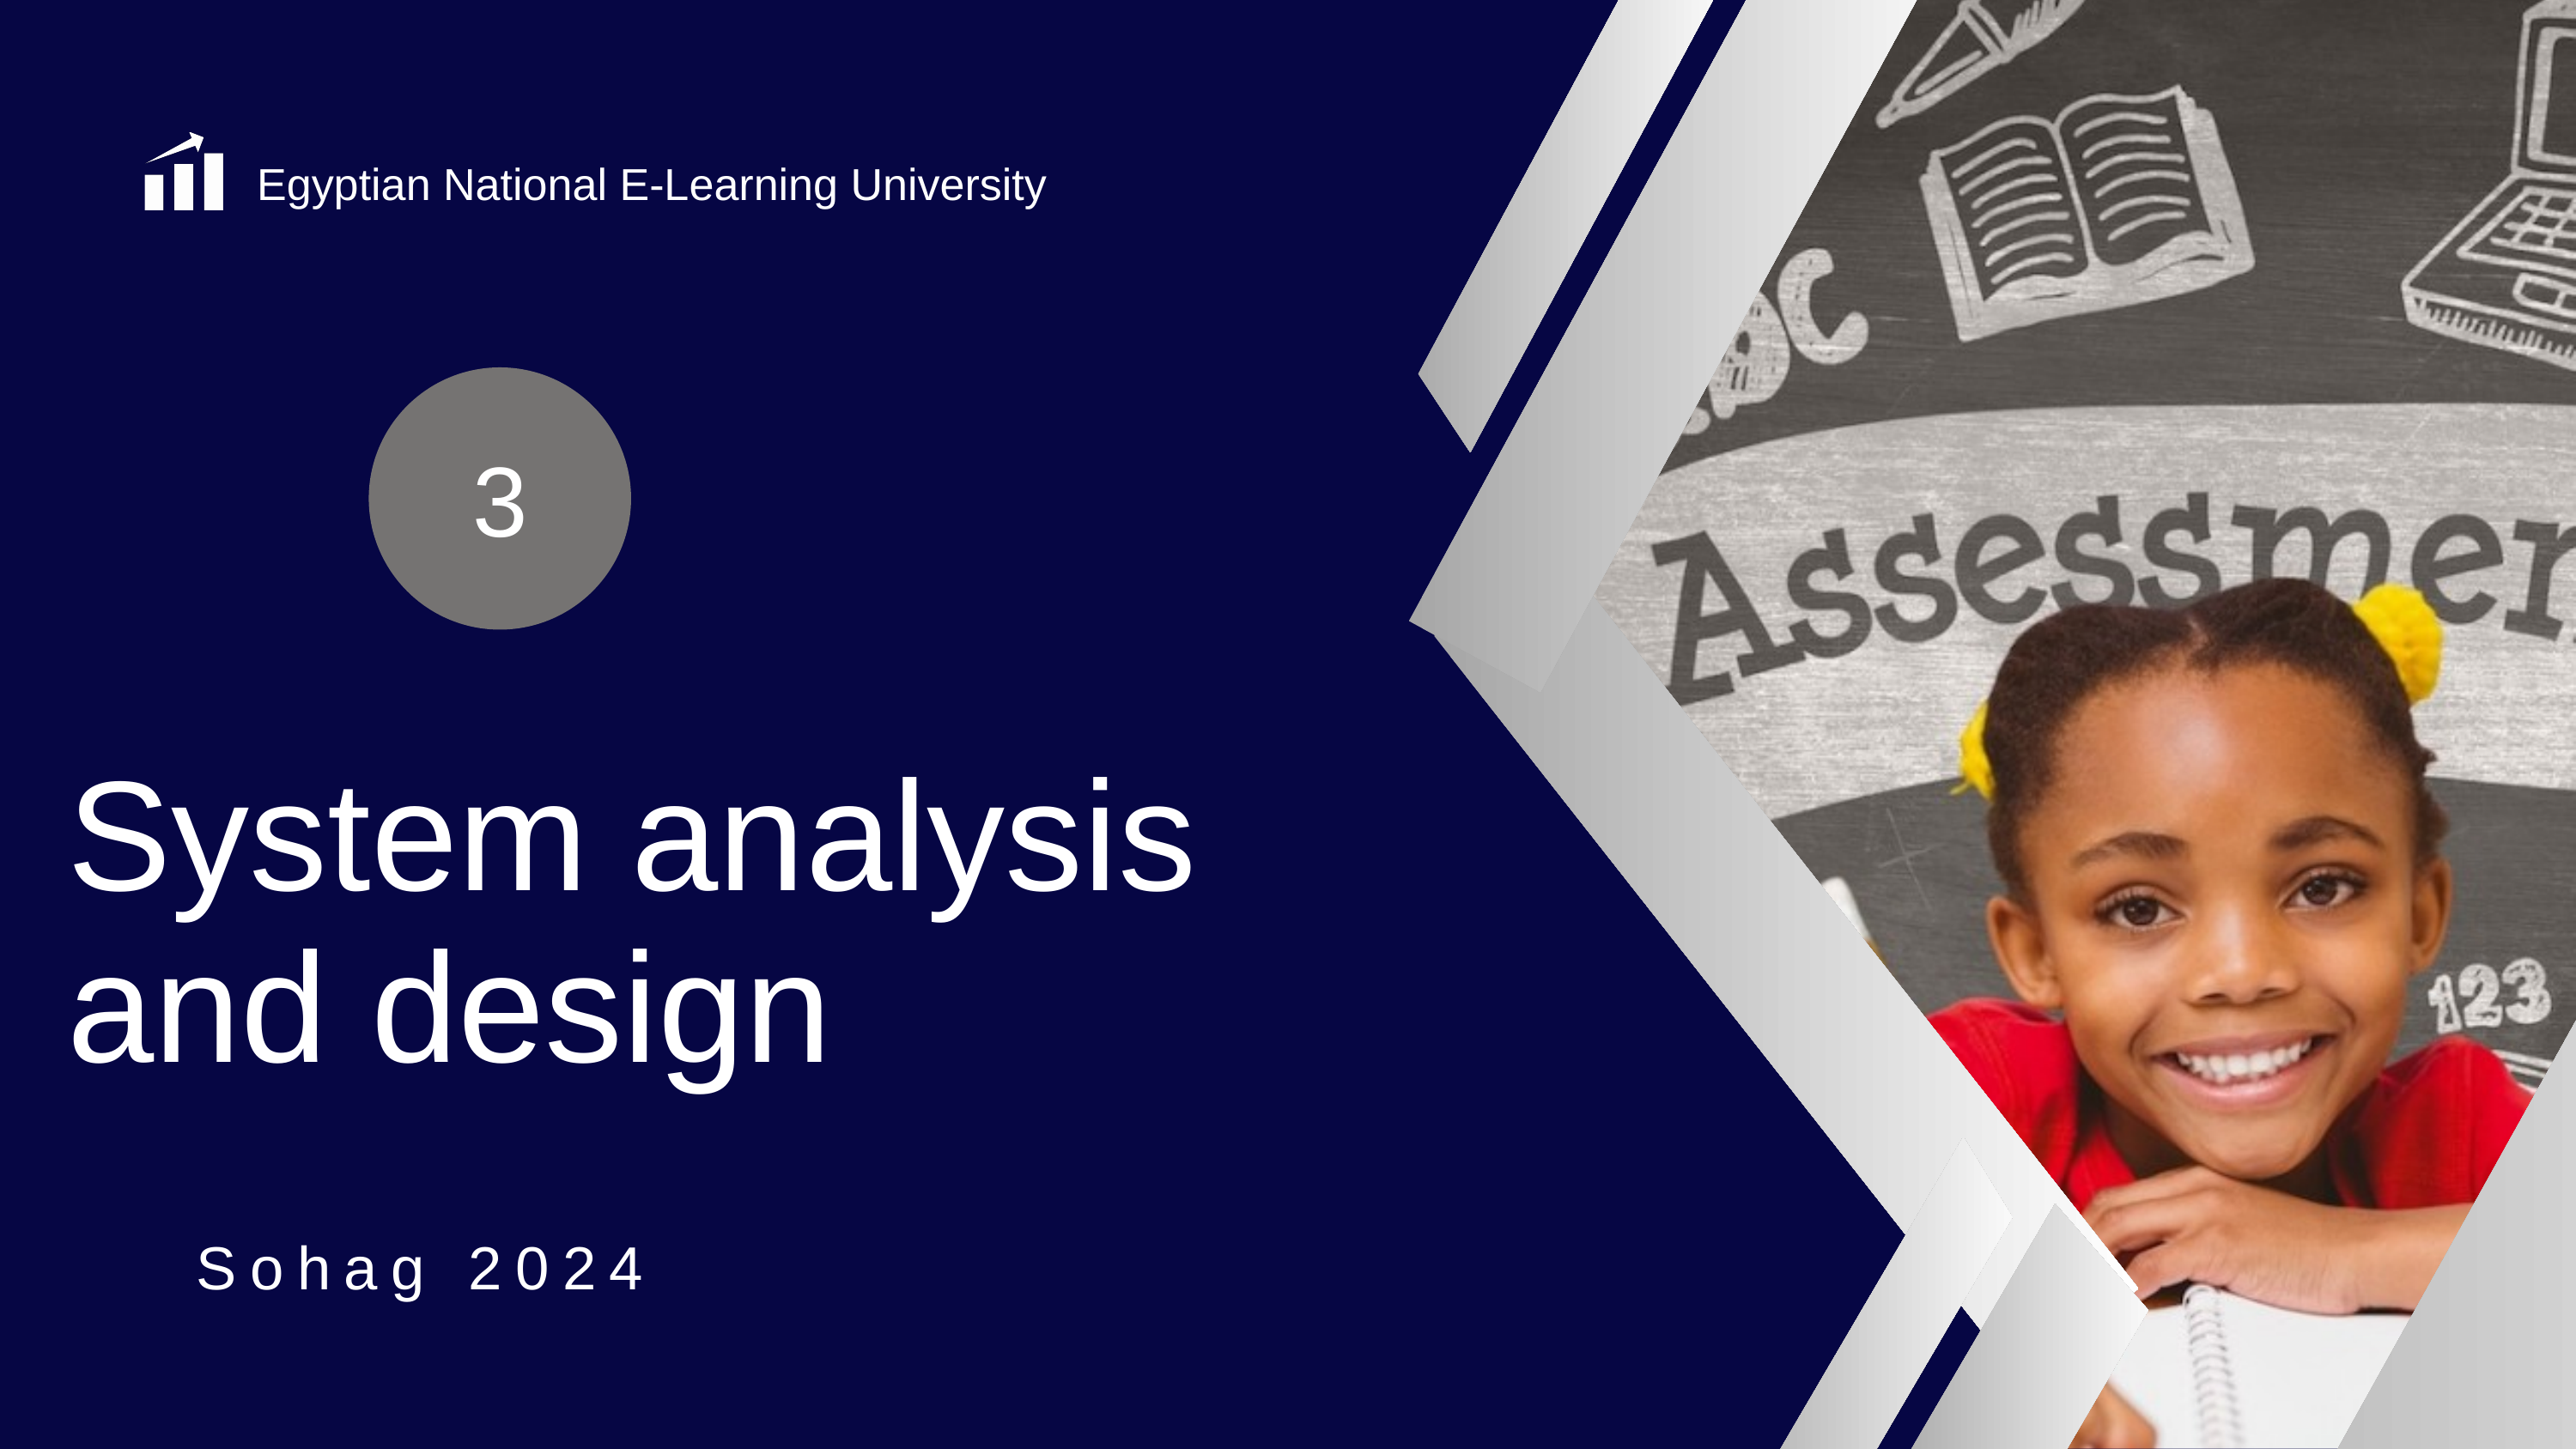

Egyptian National E-Learning University

3

System analysis and design
Sohag 2024